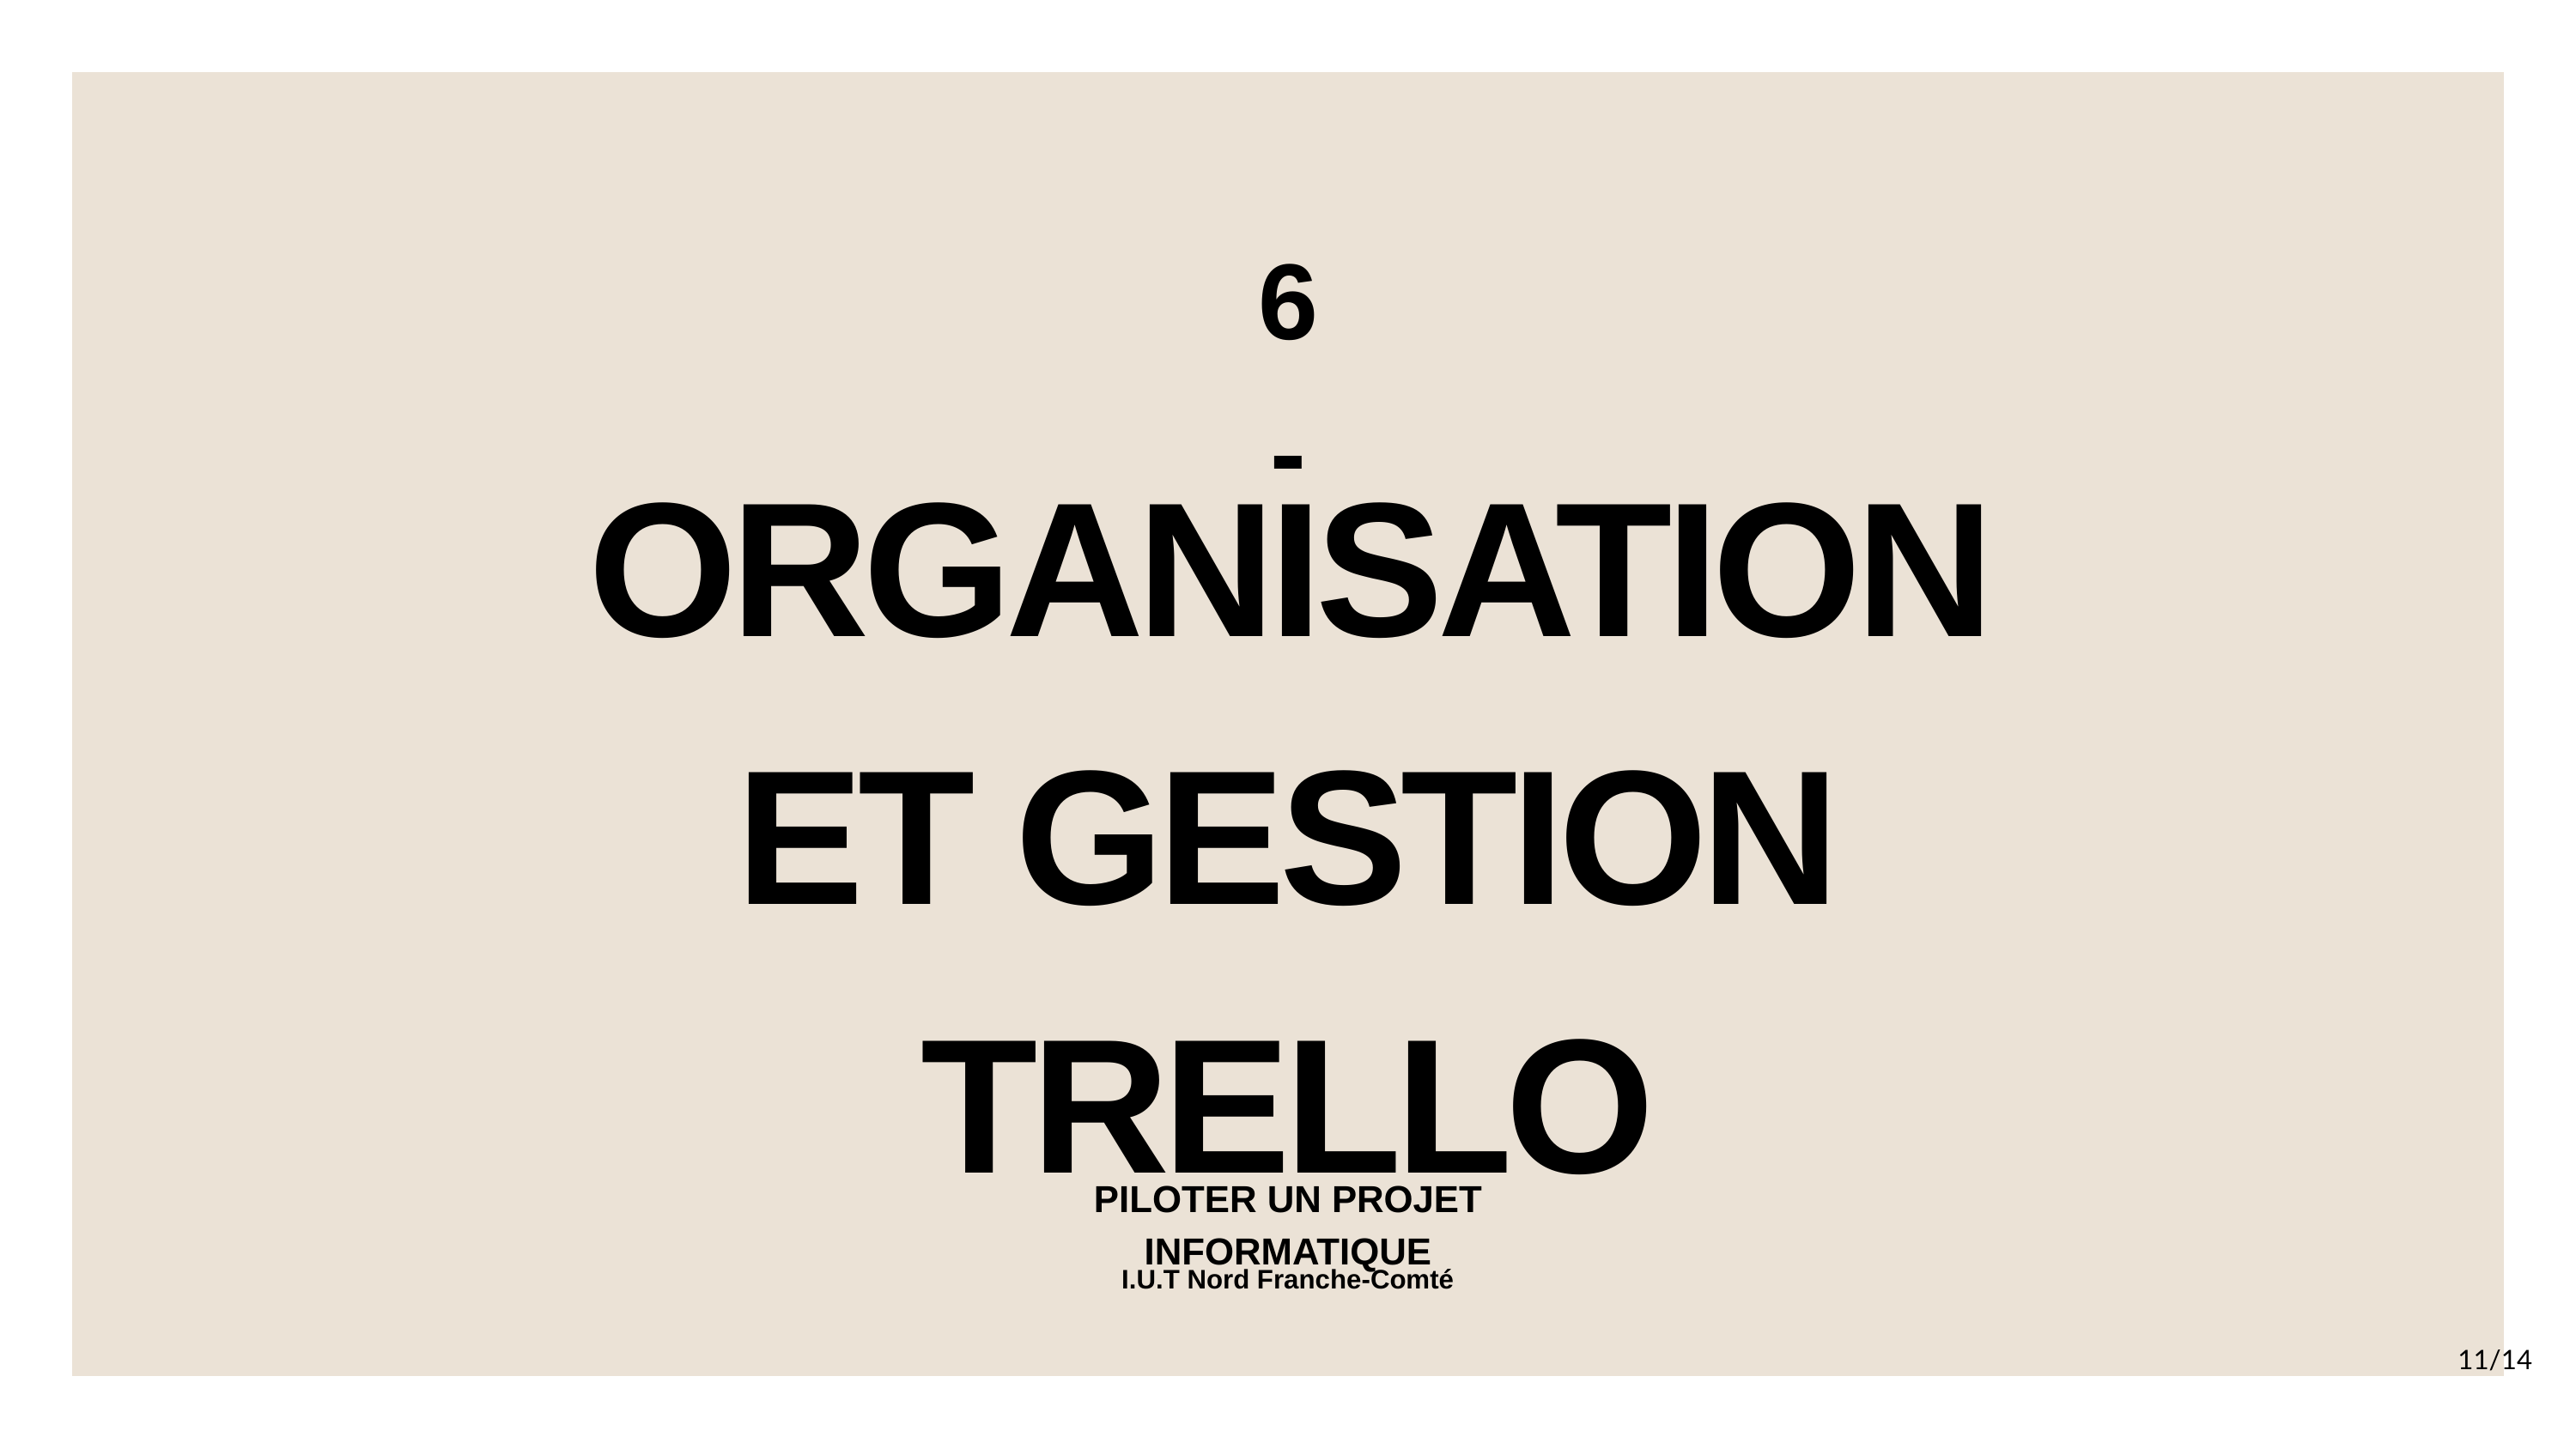

6
-
ORGANISATION ET GESTION
TRELLO
PILOTER UN PROJET INFORMATIQUE

I.U.T Nord Franche-Comté

11/14